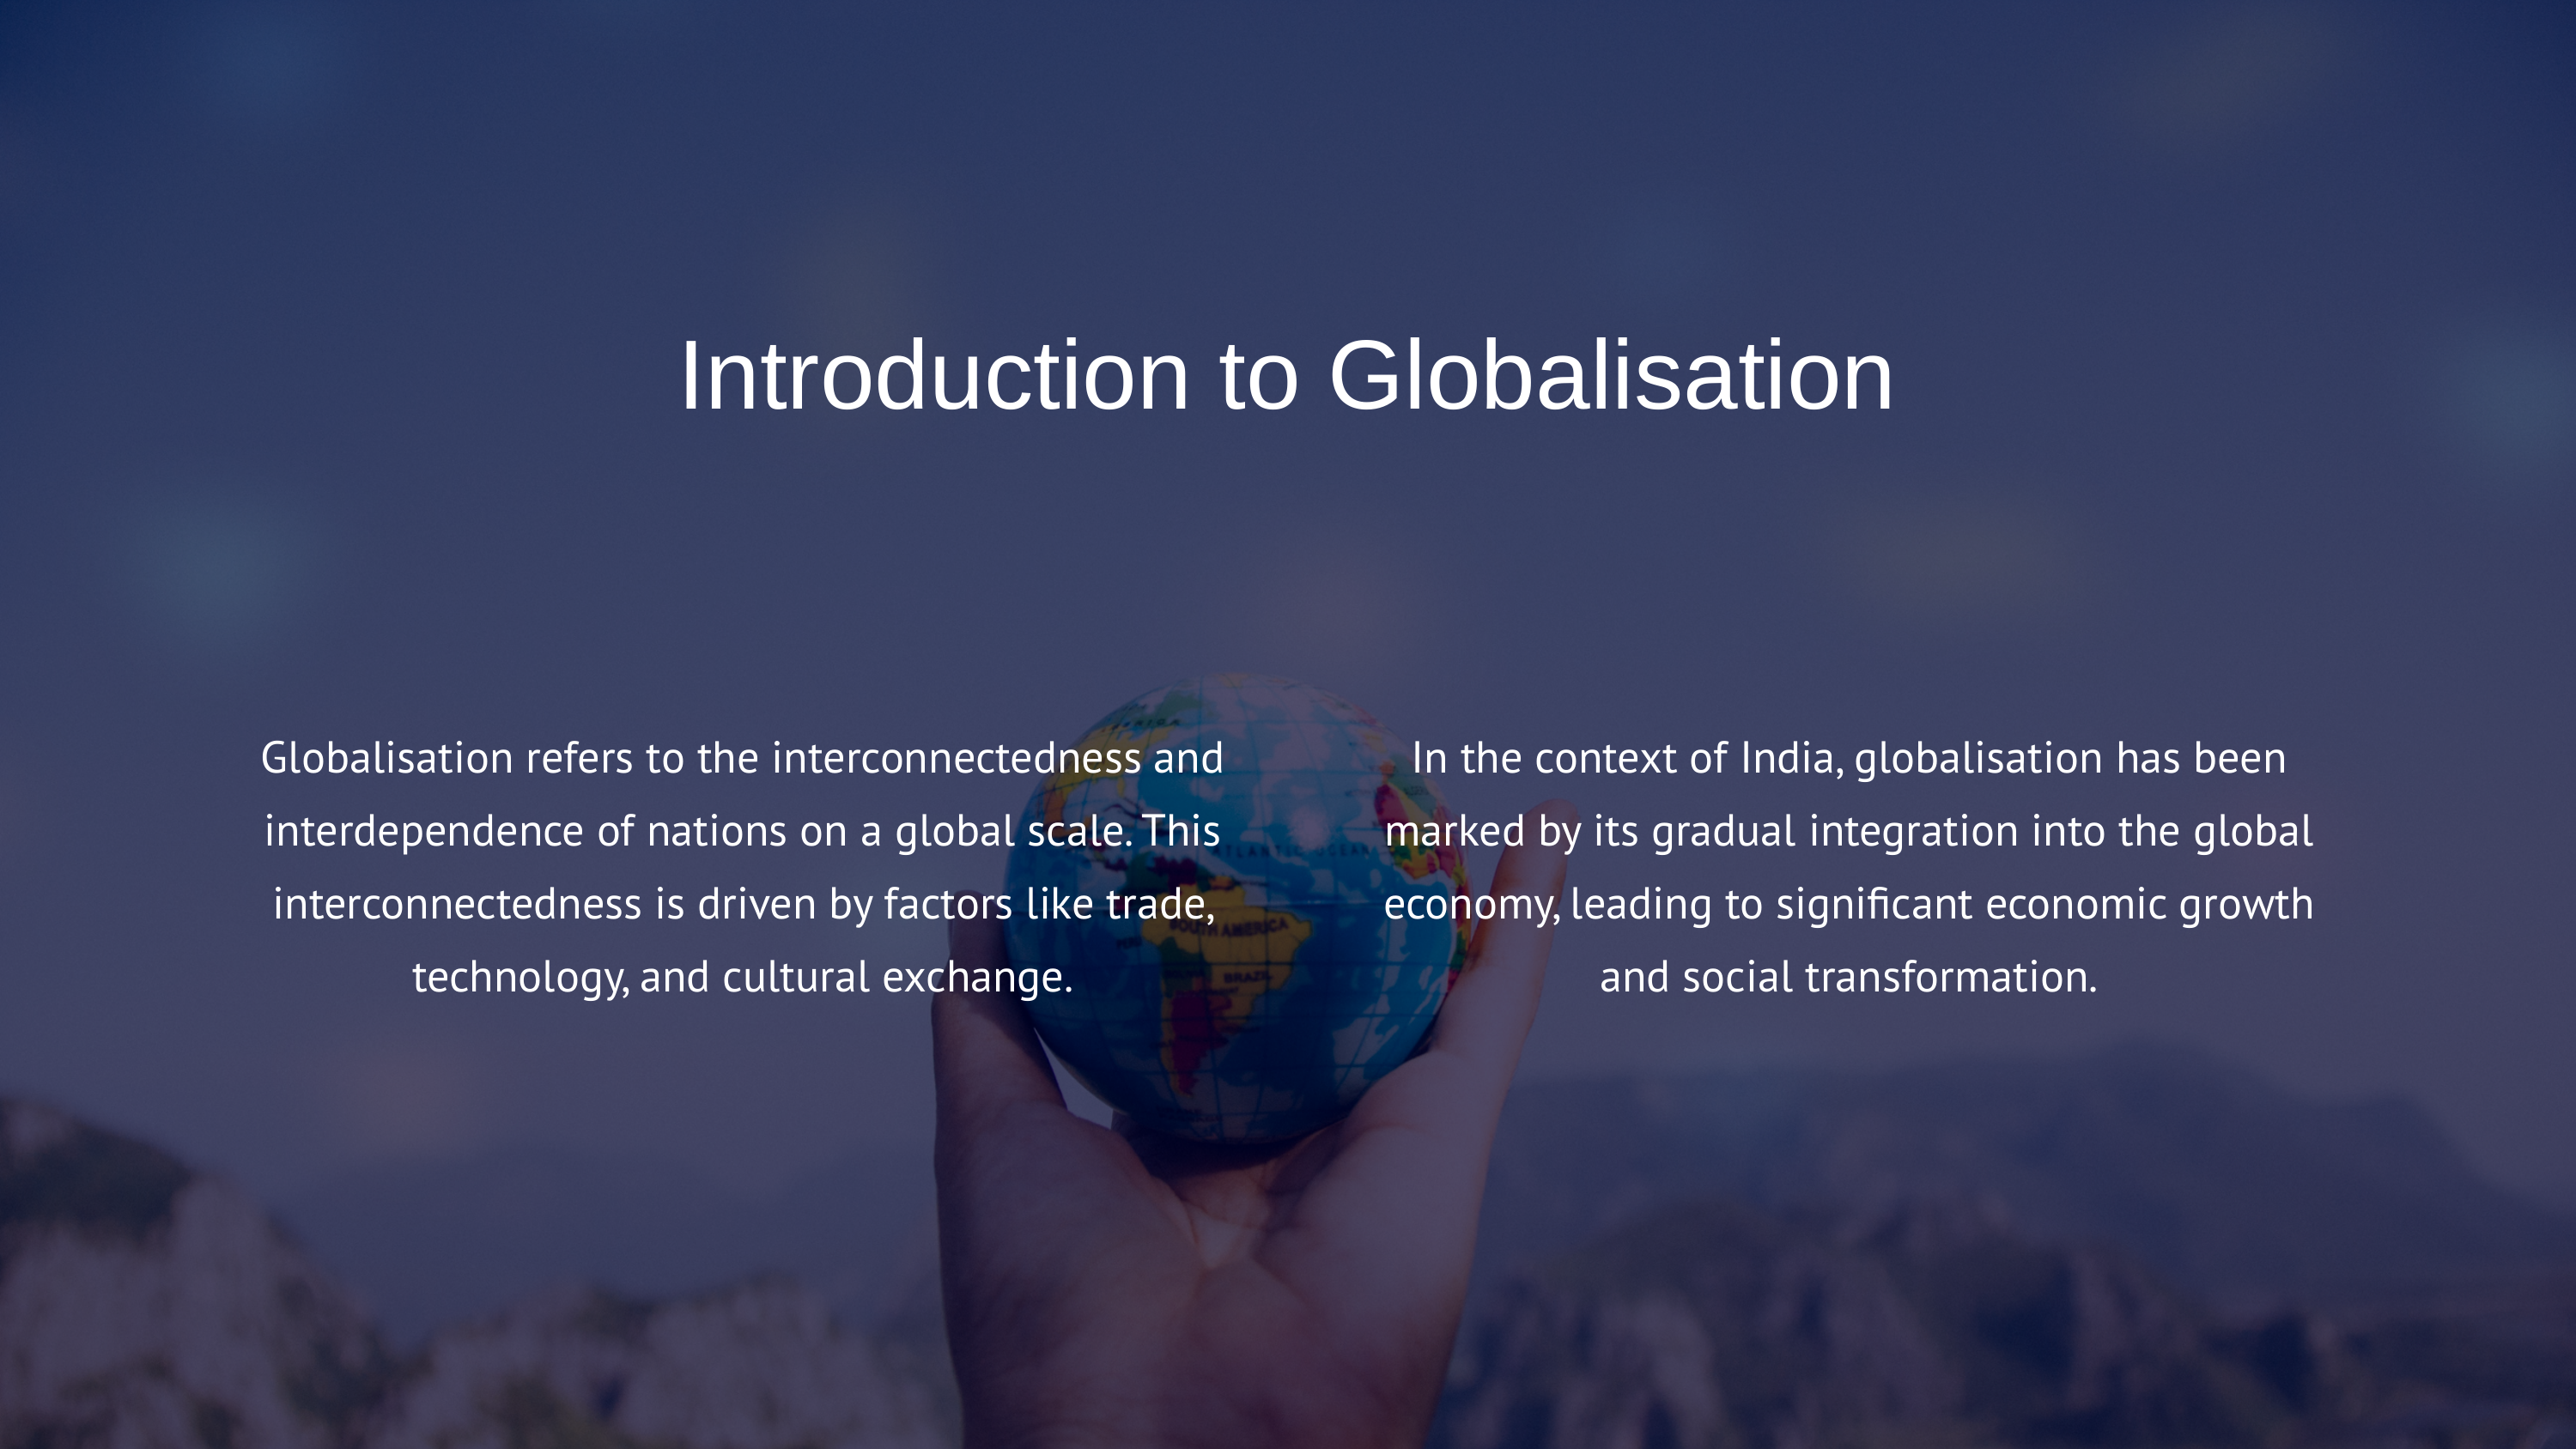

Introduction to Globalisation
Globalisation refers to the interconnectedness and interdependence of nations on a global scale. This interconnectedness is driven by factors like trade, technology, and cultural exchange.
In the context of India, globalisation has been marked by its gradual integration into the global economy, leading to significant economic growth and social transformation.